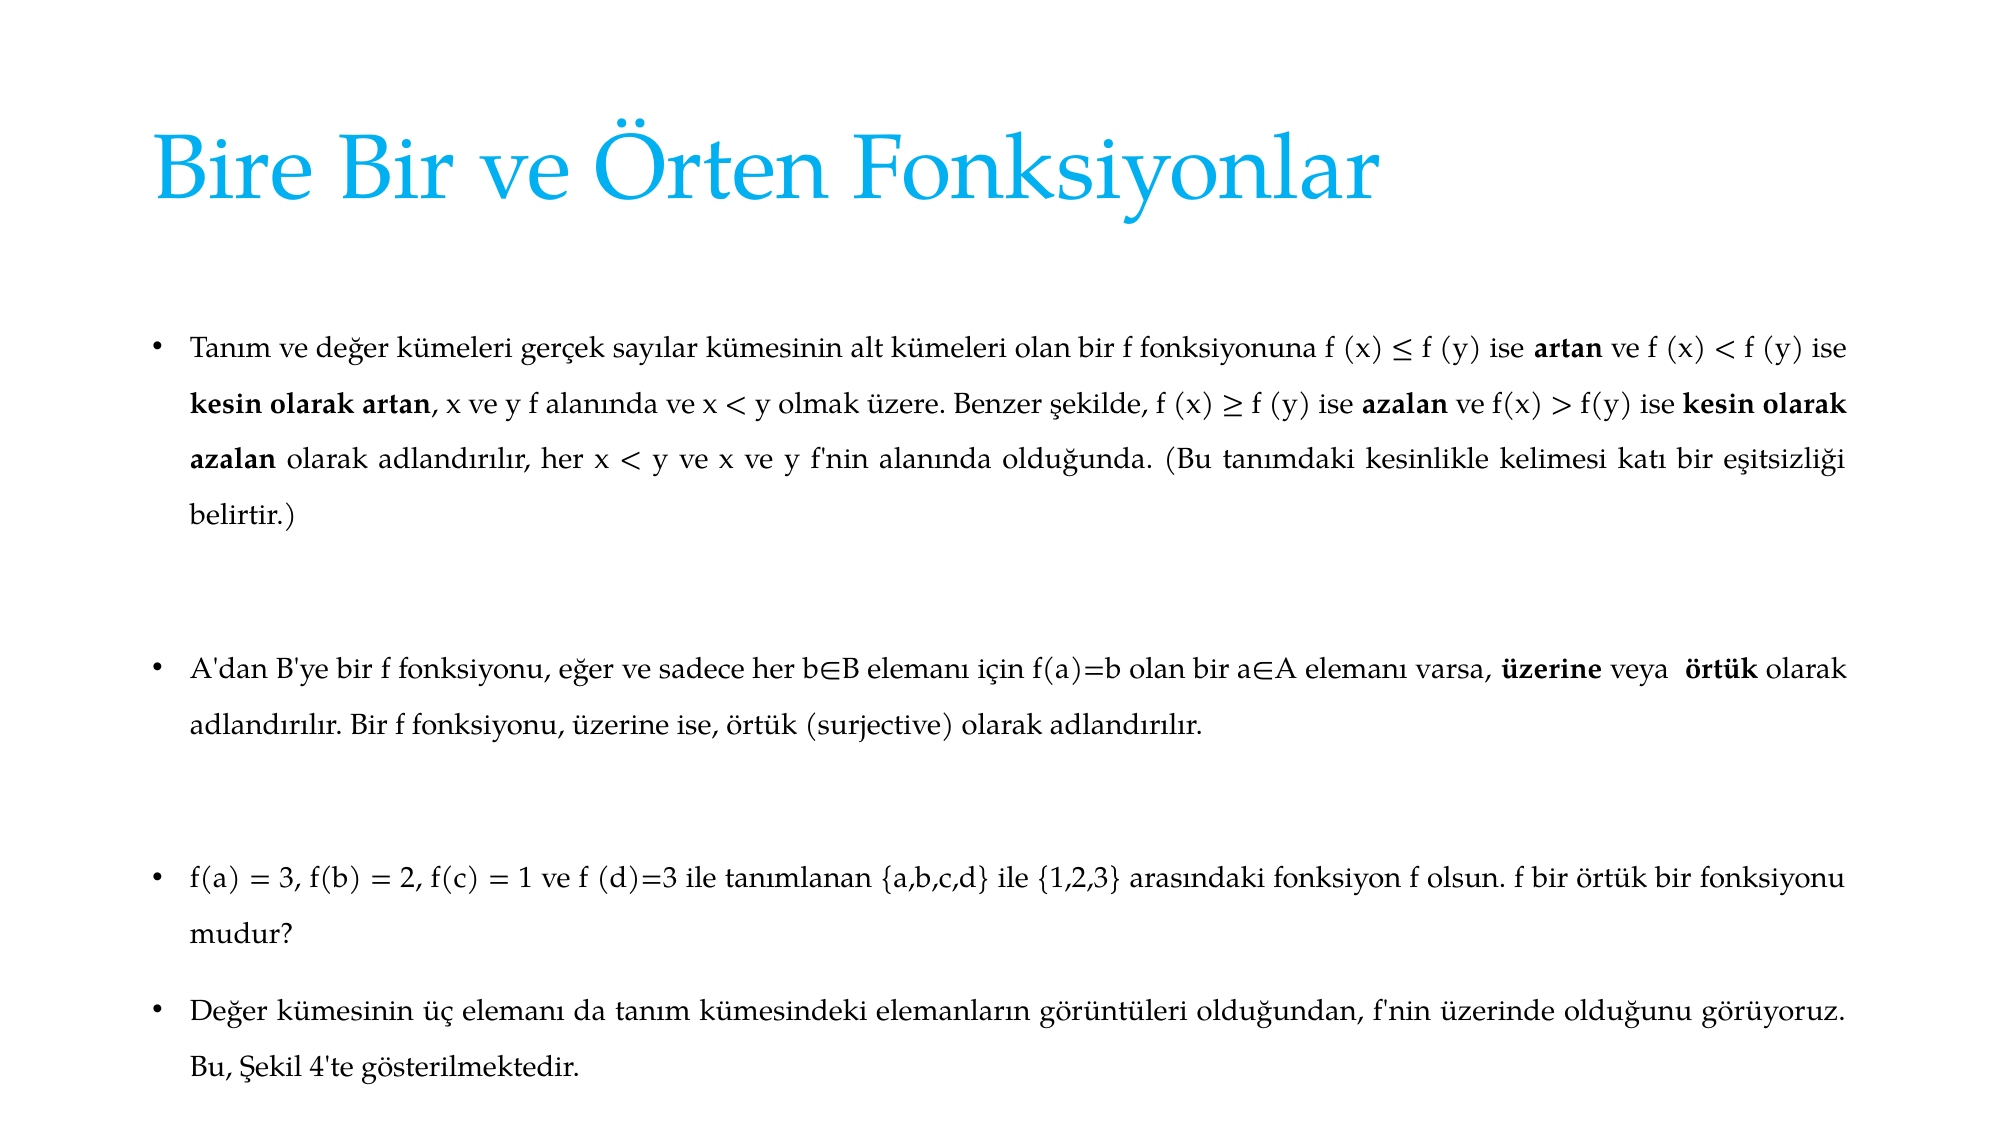

# Bire Bir ve Örten Fonksiyonlar
Tanım ve değer kümeleri gerçek sayılar kümesinin alt kümeleri olan bir f fonksiyonuna f (x) ≤ f (y) ise artan ve f (x) < f (y) ise kesin olarak artan, x ve y f alanında ve x < y olmak üzere. Benzer şekilde, f (x) ≥ f (y) ise azalan ve f(x) > f(y) ise kesin olarak azalan olarak adlandırılır, her x < y ve x ve y f'nin alanında olduğunda. (Bu tanımdaki kesinlikle kelimesi katı bir eşitsizliği belirtir.)

A'dan B'ye bir f fonksiyonu, eğer ve sadece her b∈B elemanı için f(a)=b olan bir a∈A elemanı varsa, üzerine veya  örtük olarak adlandırılır. Bir f fonksiyonu, üzerine ise, örtük (surjective) olarak adlandırılır.

f(a) = 3, f(b) = 2, f(c) = 1 ve f (d)=3 ile tanımlanan {a,b,c,d} ile {1,2,3} arasındaki fonksiyon f olsun. f bir örtük bir fonksiyonu mudur?
Değer kümesinin üç elemanı da tanım kümesindeki elemanların görüntüleri olduğundan, f'nin üzerinde olduğunu görüyoruz. Bu, Şekil 4'te gösterilmektedir.